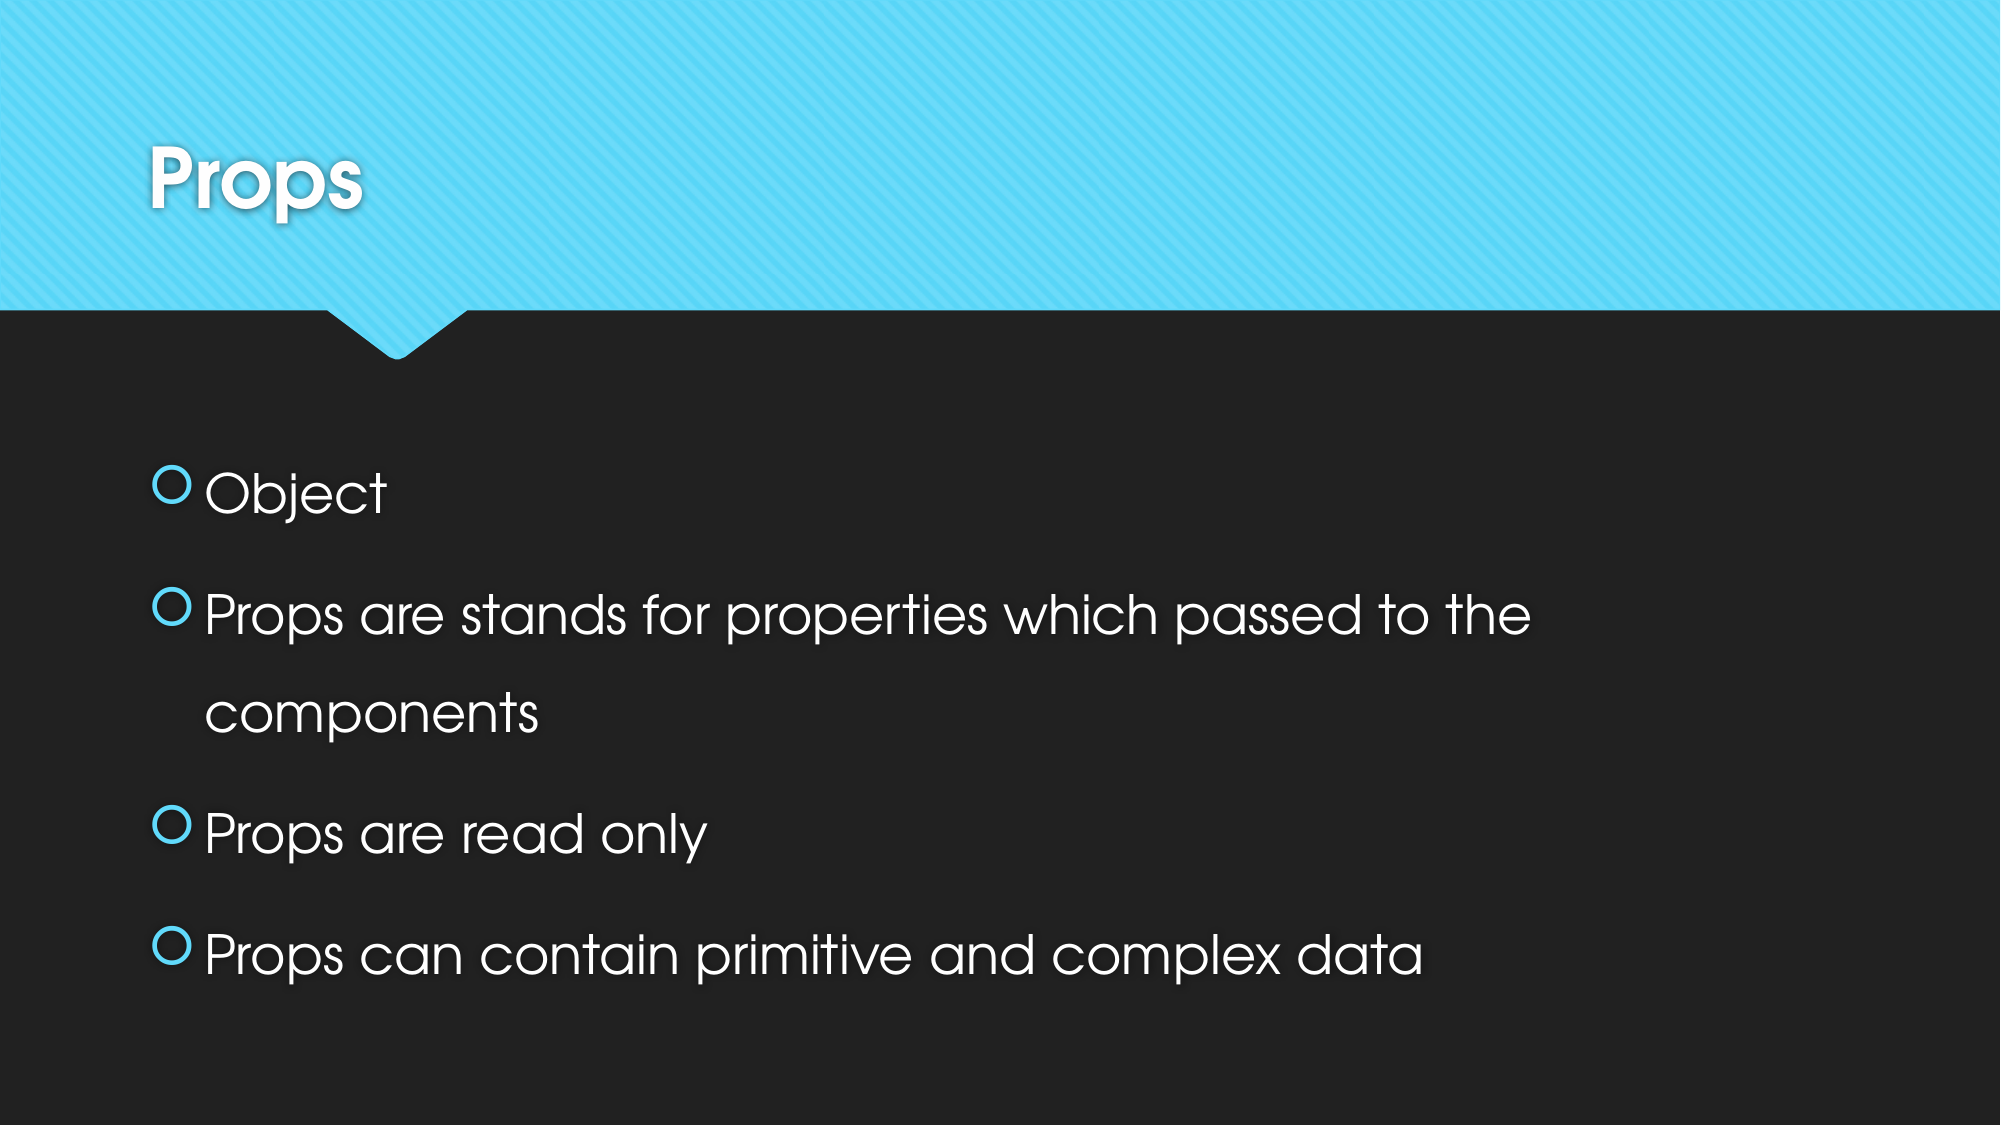

# Props
Object
Props are stands for properties which passed to the components
Props are read only
Props can contain primitive and complex data